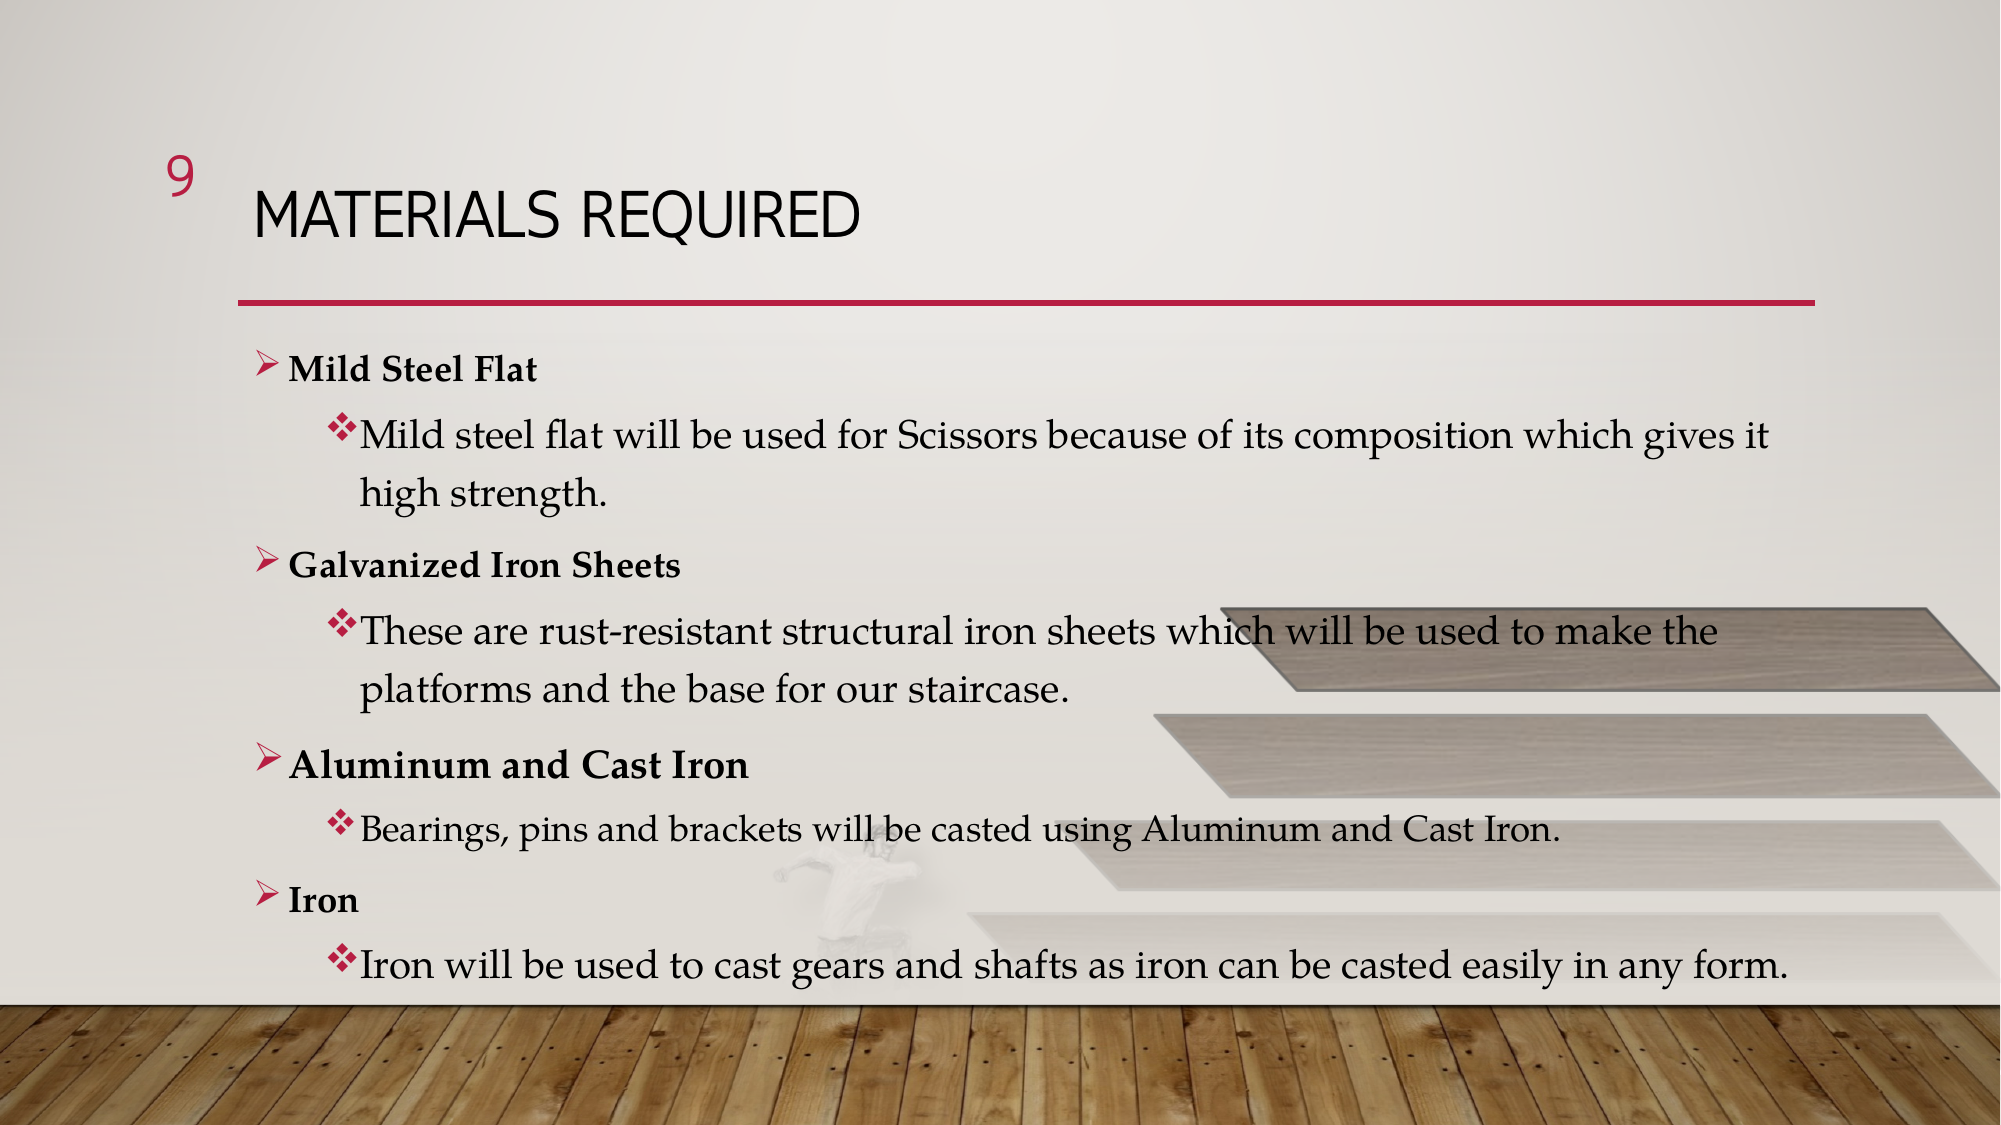

9
# Materials Required
Mild Steel Flat
Mild steel flat will be used for Scissors because of its composition which gives it high strength.
Galvanized Iron Sheets
These are rust-resistant structural iron sheets which will be used to make the platforms and the base for our staircase.
Aluminum and Cast Iron
Bearings, pins and brackets will be casted using Aluminum and Cast Iron.
Iron
Iron will be used to cast gears and shafts as iron can be casted easily in any form.